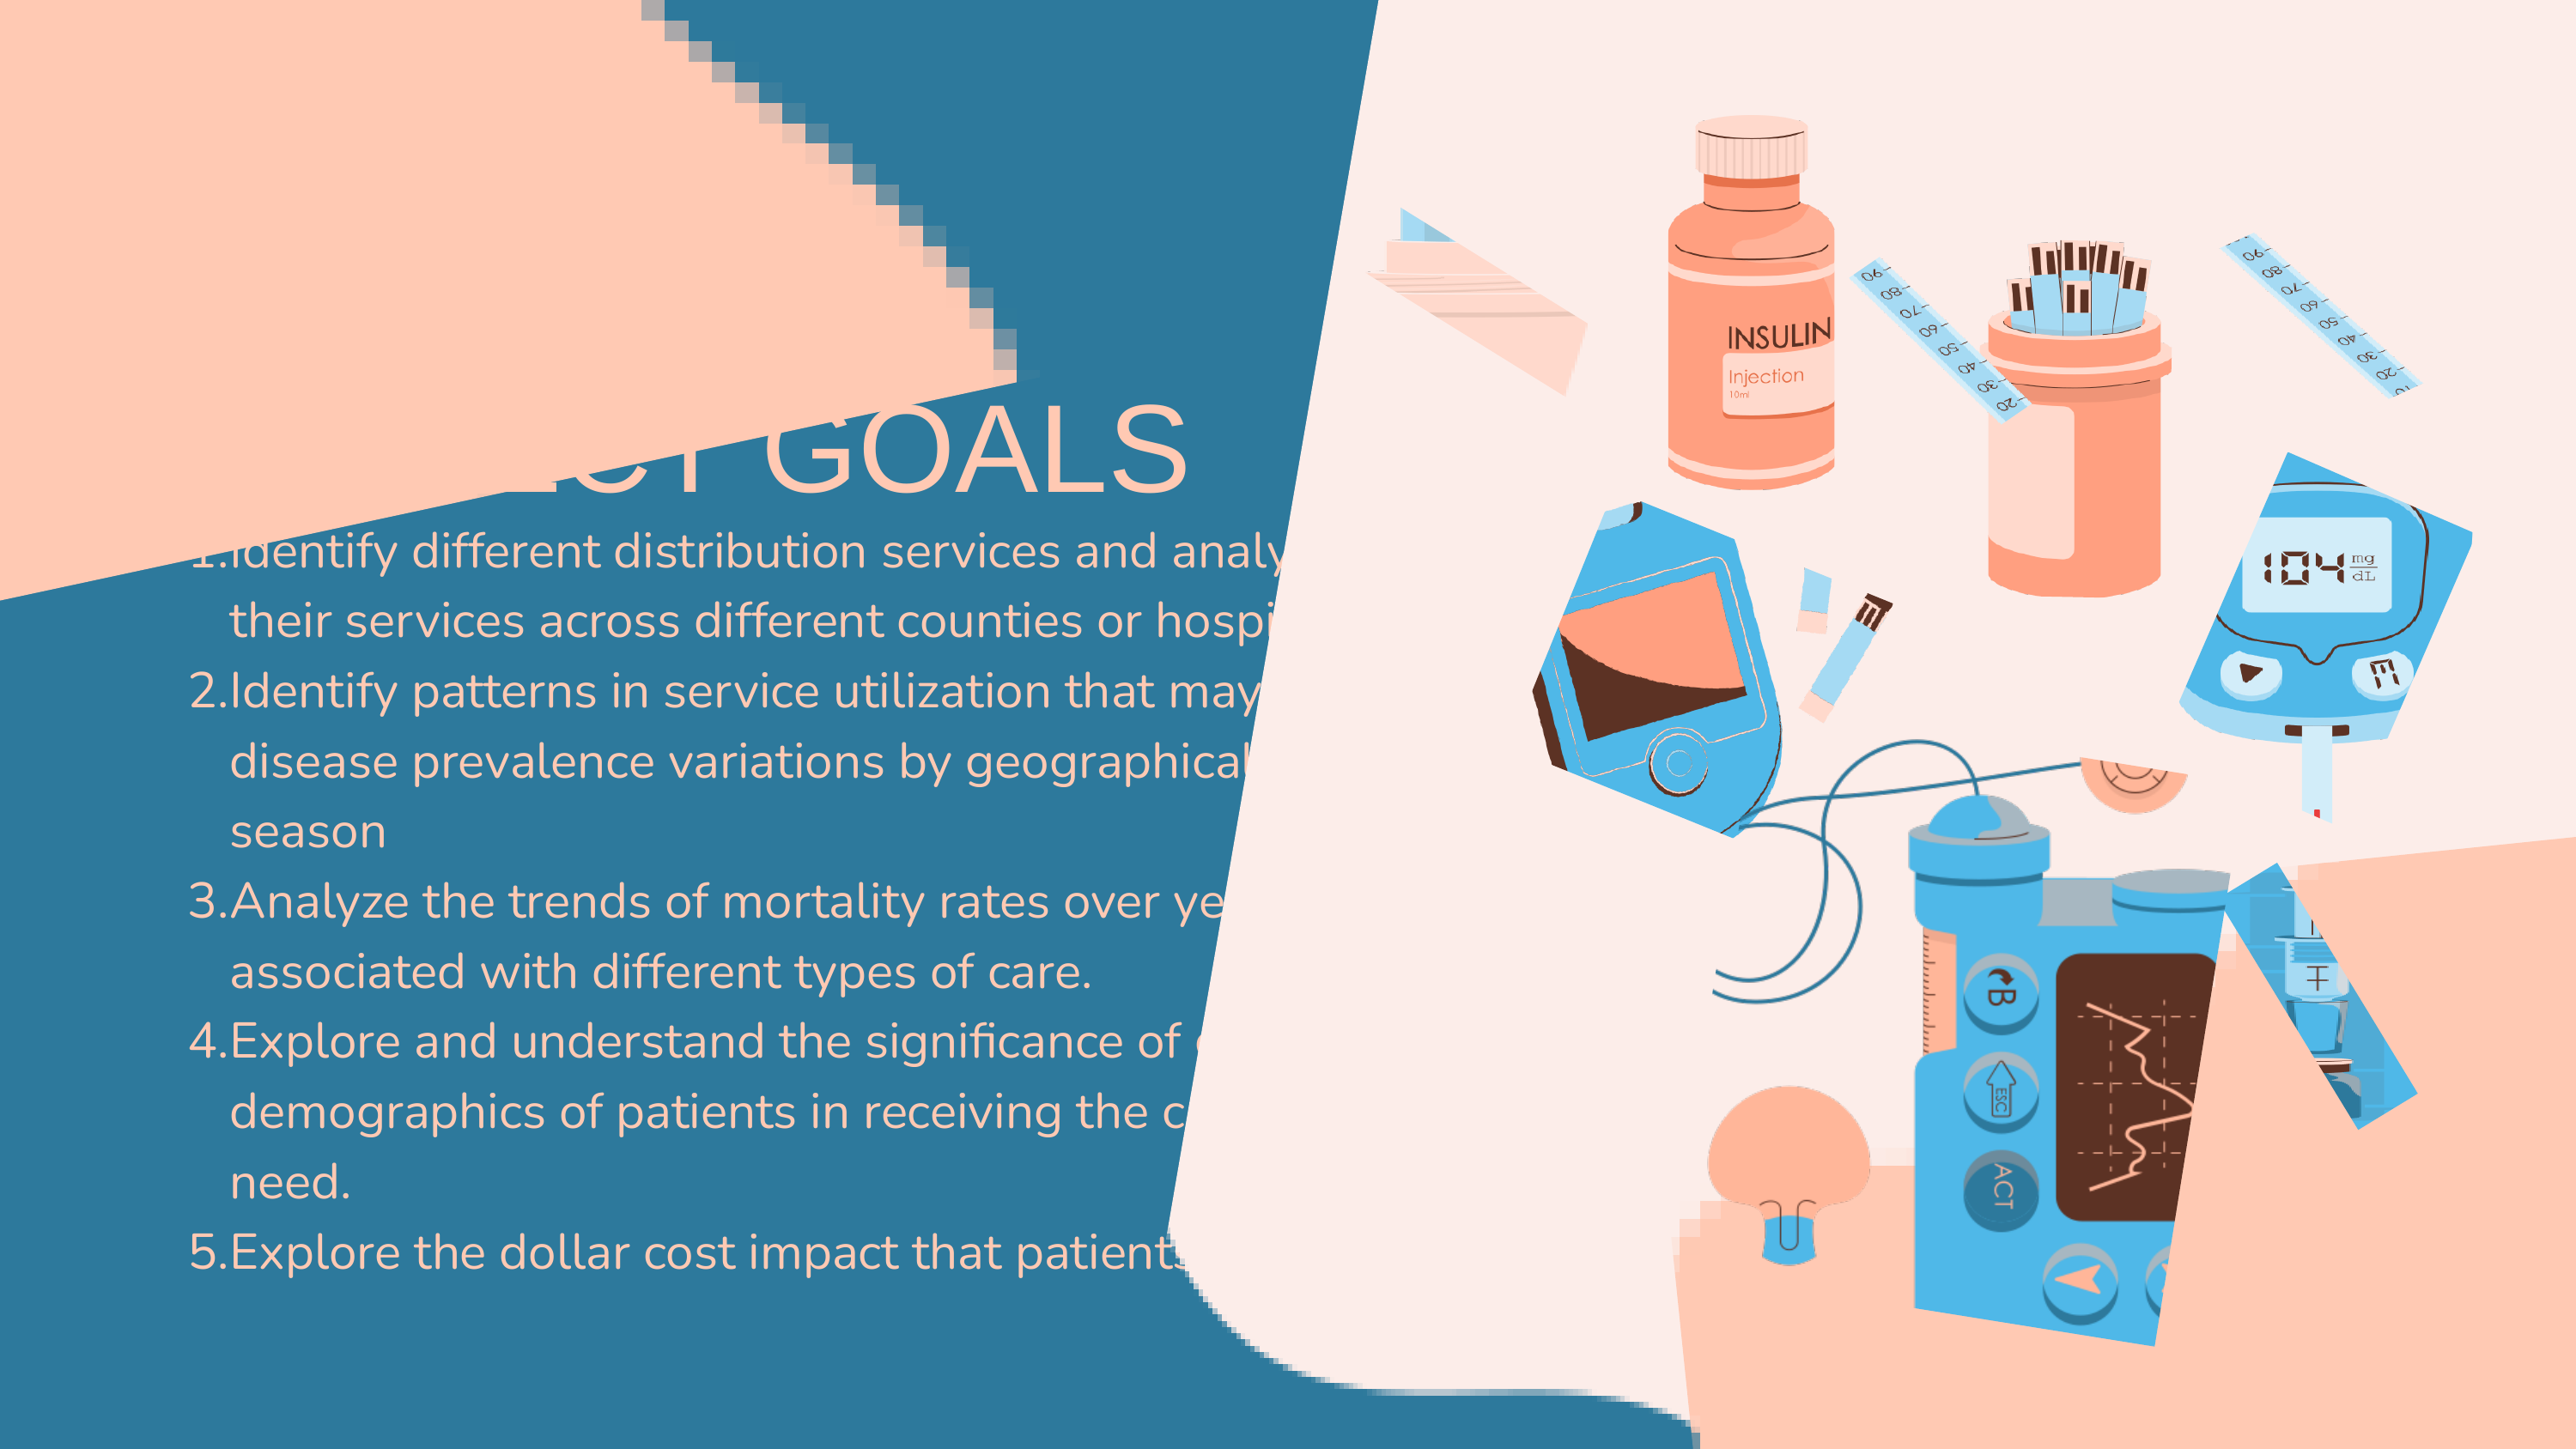

PROJECT GOALS

Identify different distribution services and analyze their services across different counties or hospitals.
Identify patterns in service utilization that may indicate disease prevalence variations by geographical area or season
Analyze the trends of mortality rates over years associated with different types of care.
Explore and understand the significance of gender and demographics of patients in receiving the care they need.
Explore the dollar cost impact that patients face.